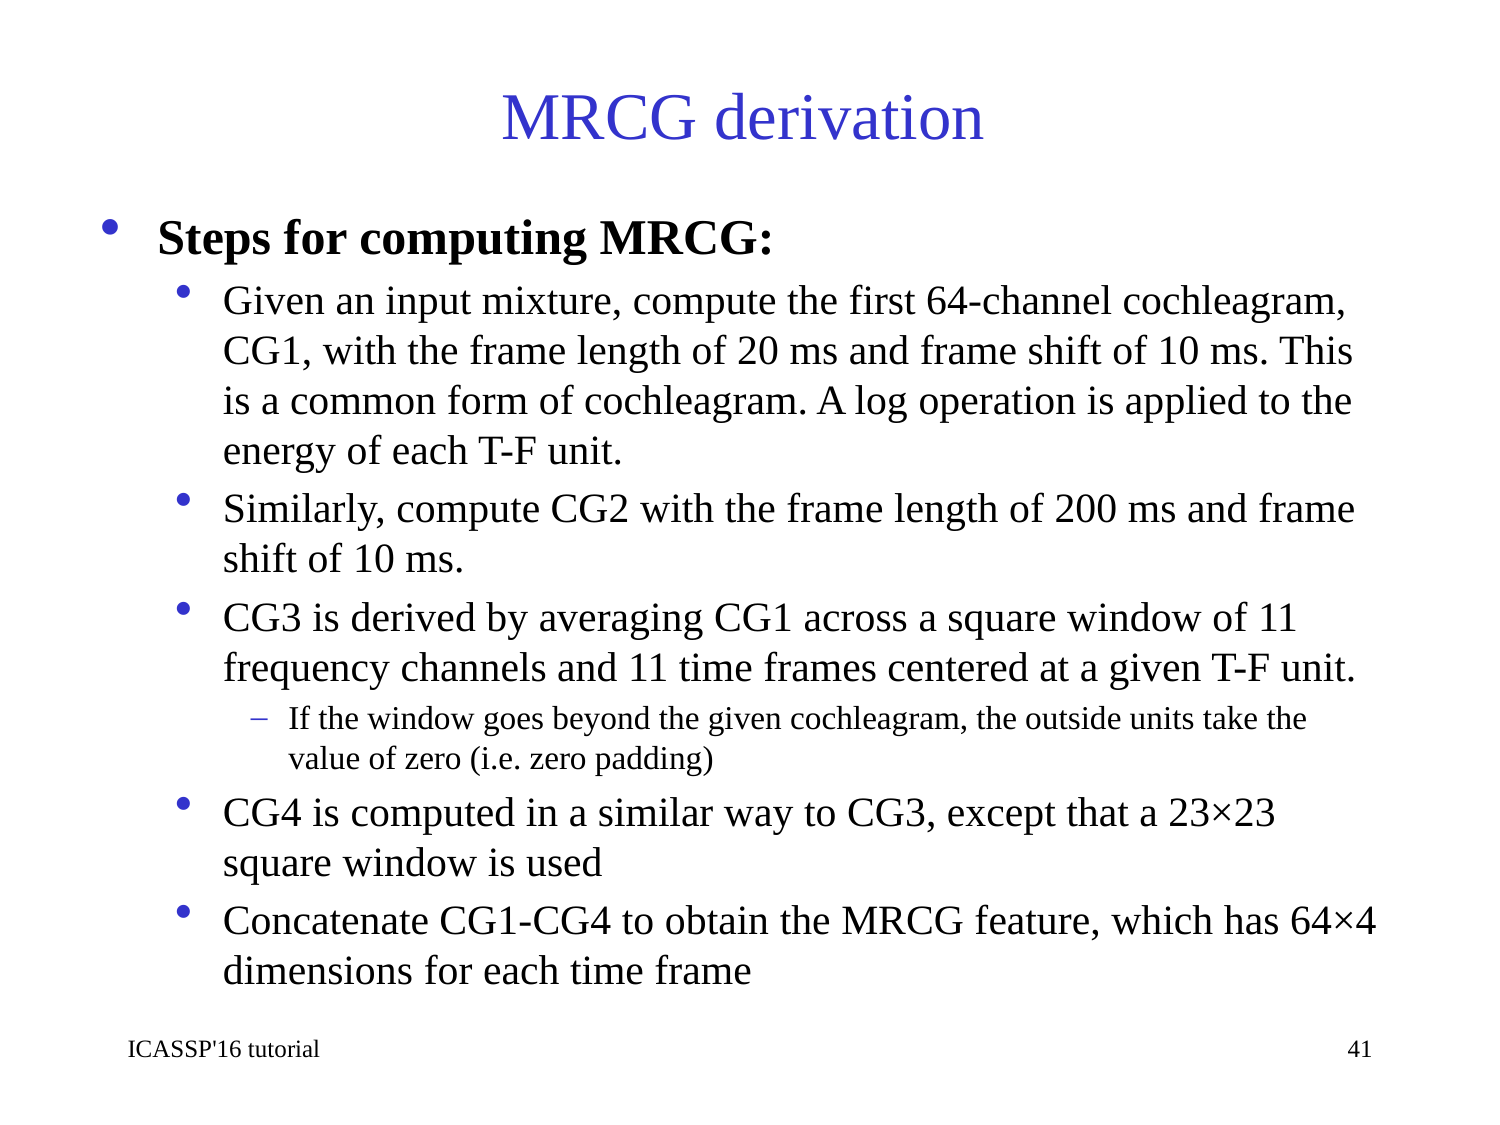

# MRCG derivation
Steps for computing MRCG:
Given an input mixture, compute the first 64-channel cochleagram, CG1, with the frame length of 20 ms and frame shift of 10 ms. This is a common form of cochleagram. A log operation is applied to the energy of each T-F unit.
Similarly, compute CG2 with the frame length of 200 ms and frame shift of 10 ms.
CG3 is derived by averaging CG1 across a square window of 11 frequency channels and 11 time frames centered at a given T-F unit.
If the window goes beyond the given cochleagram, the outside units take the value of zero (i.e. zero padding)
CG4 is computed in a similar way to CG3, except that a 23×23 square window is used
Concatenate CG1-CG4 to obtain the MRCG feature, which has 64×4 dimensions for each time frame

ICASSP'16 tutorial
41